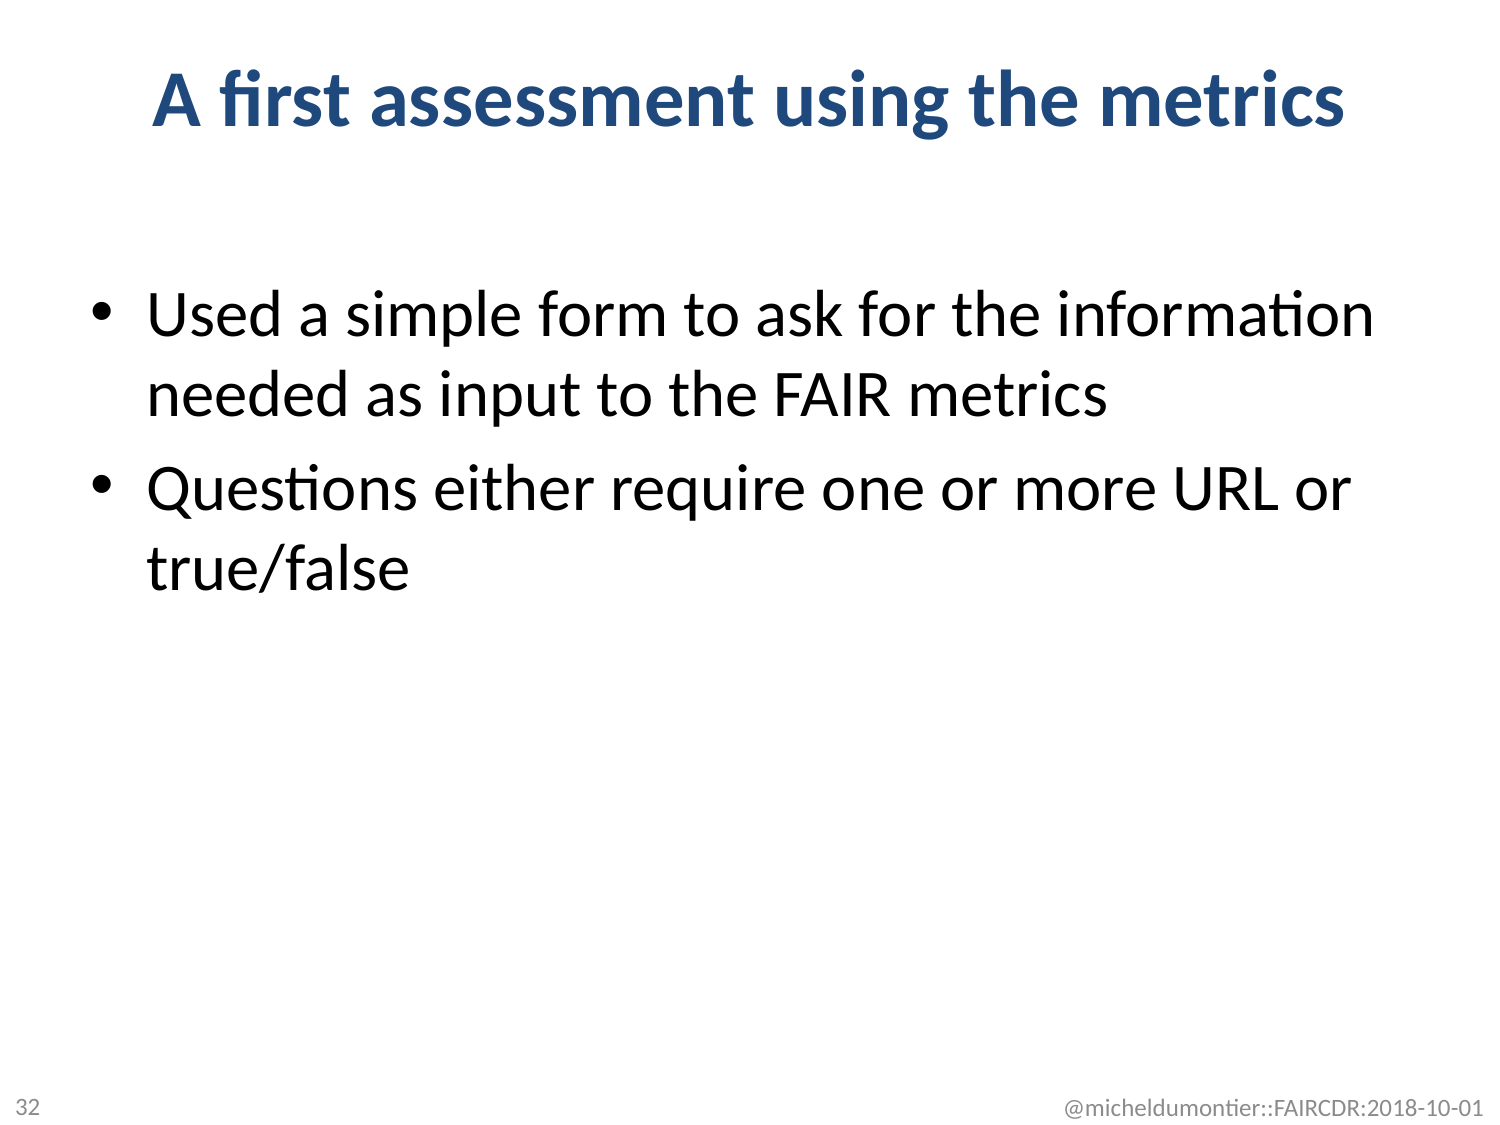

# A first assessment using the metrics
Used a simple form to ask for the information needed as input to the FAIR metrics
Questions either require one or more URL or true/false

32
@micheldumontier::FAIRCDR:2018-10-01